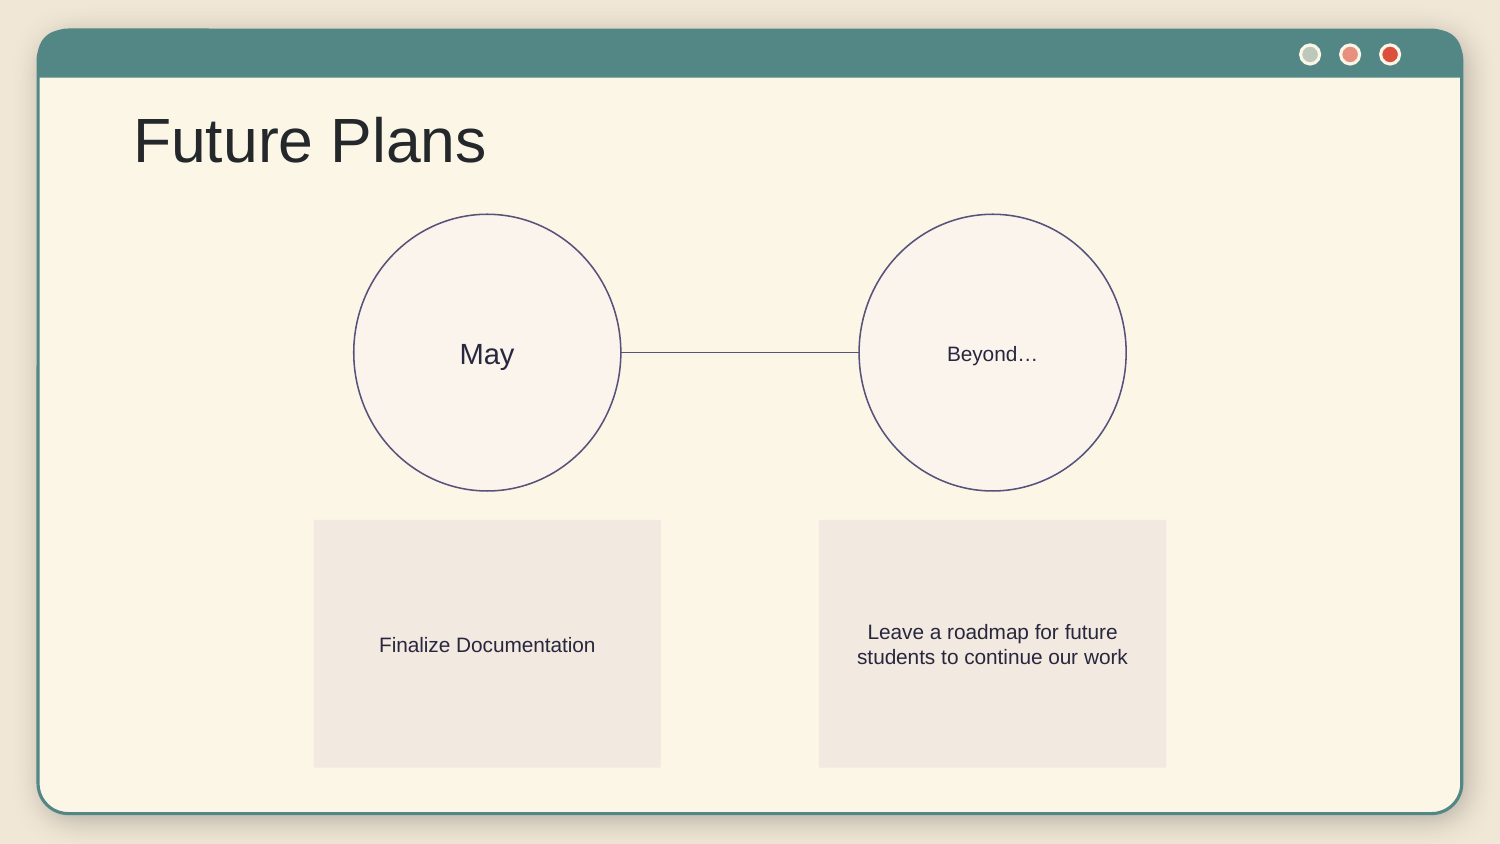

# Future Plans
May
Beyond…
Finalize Documentation
Leave a roadmap for future students to continue our work